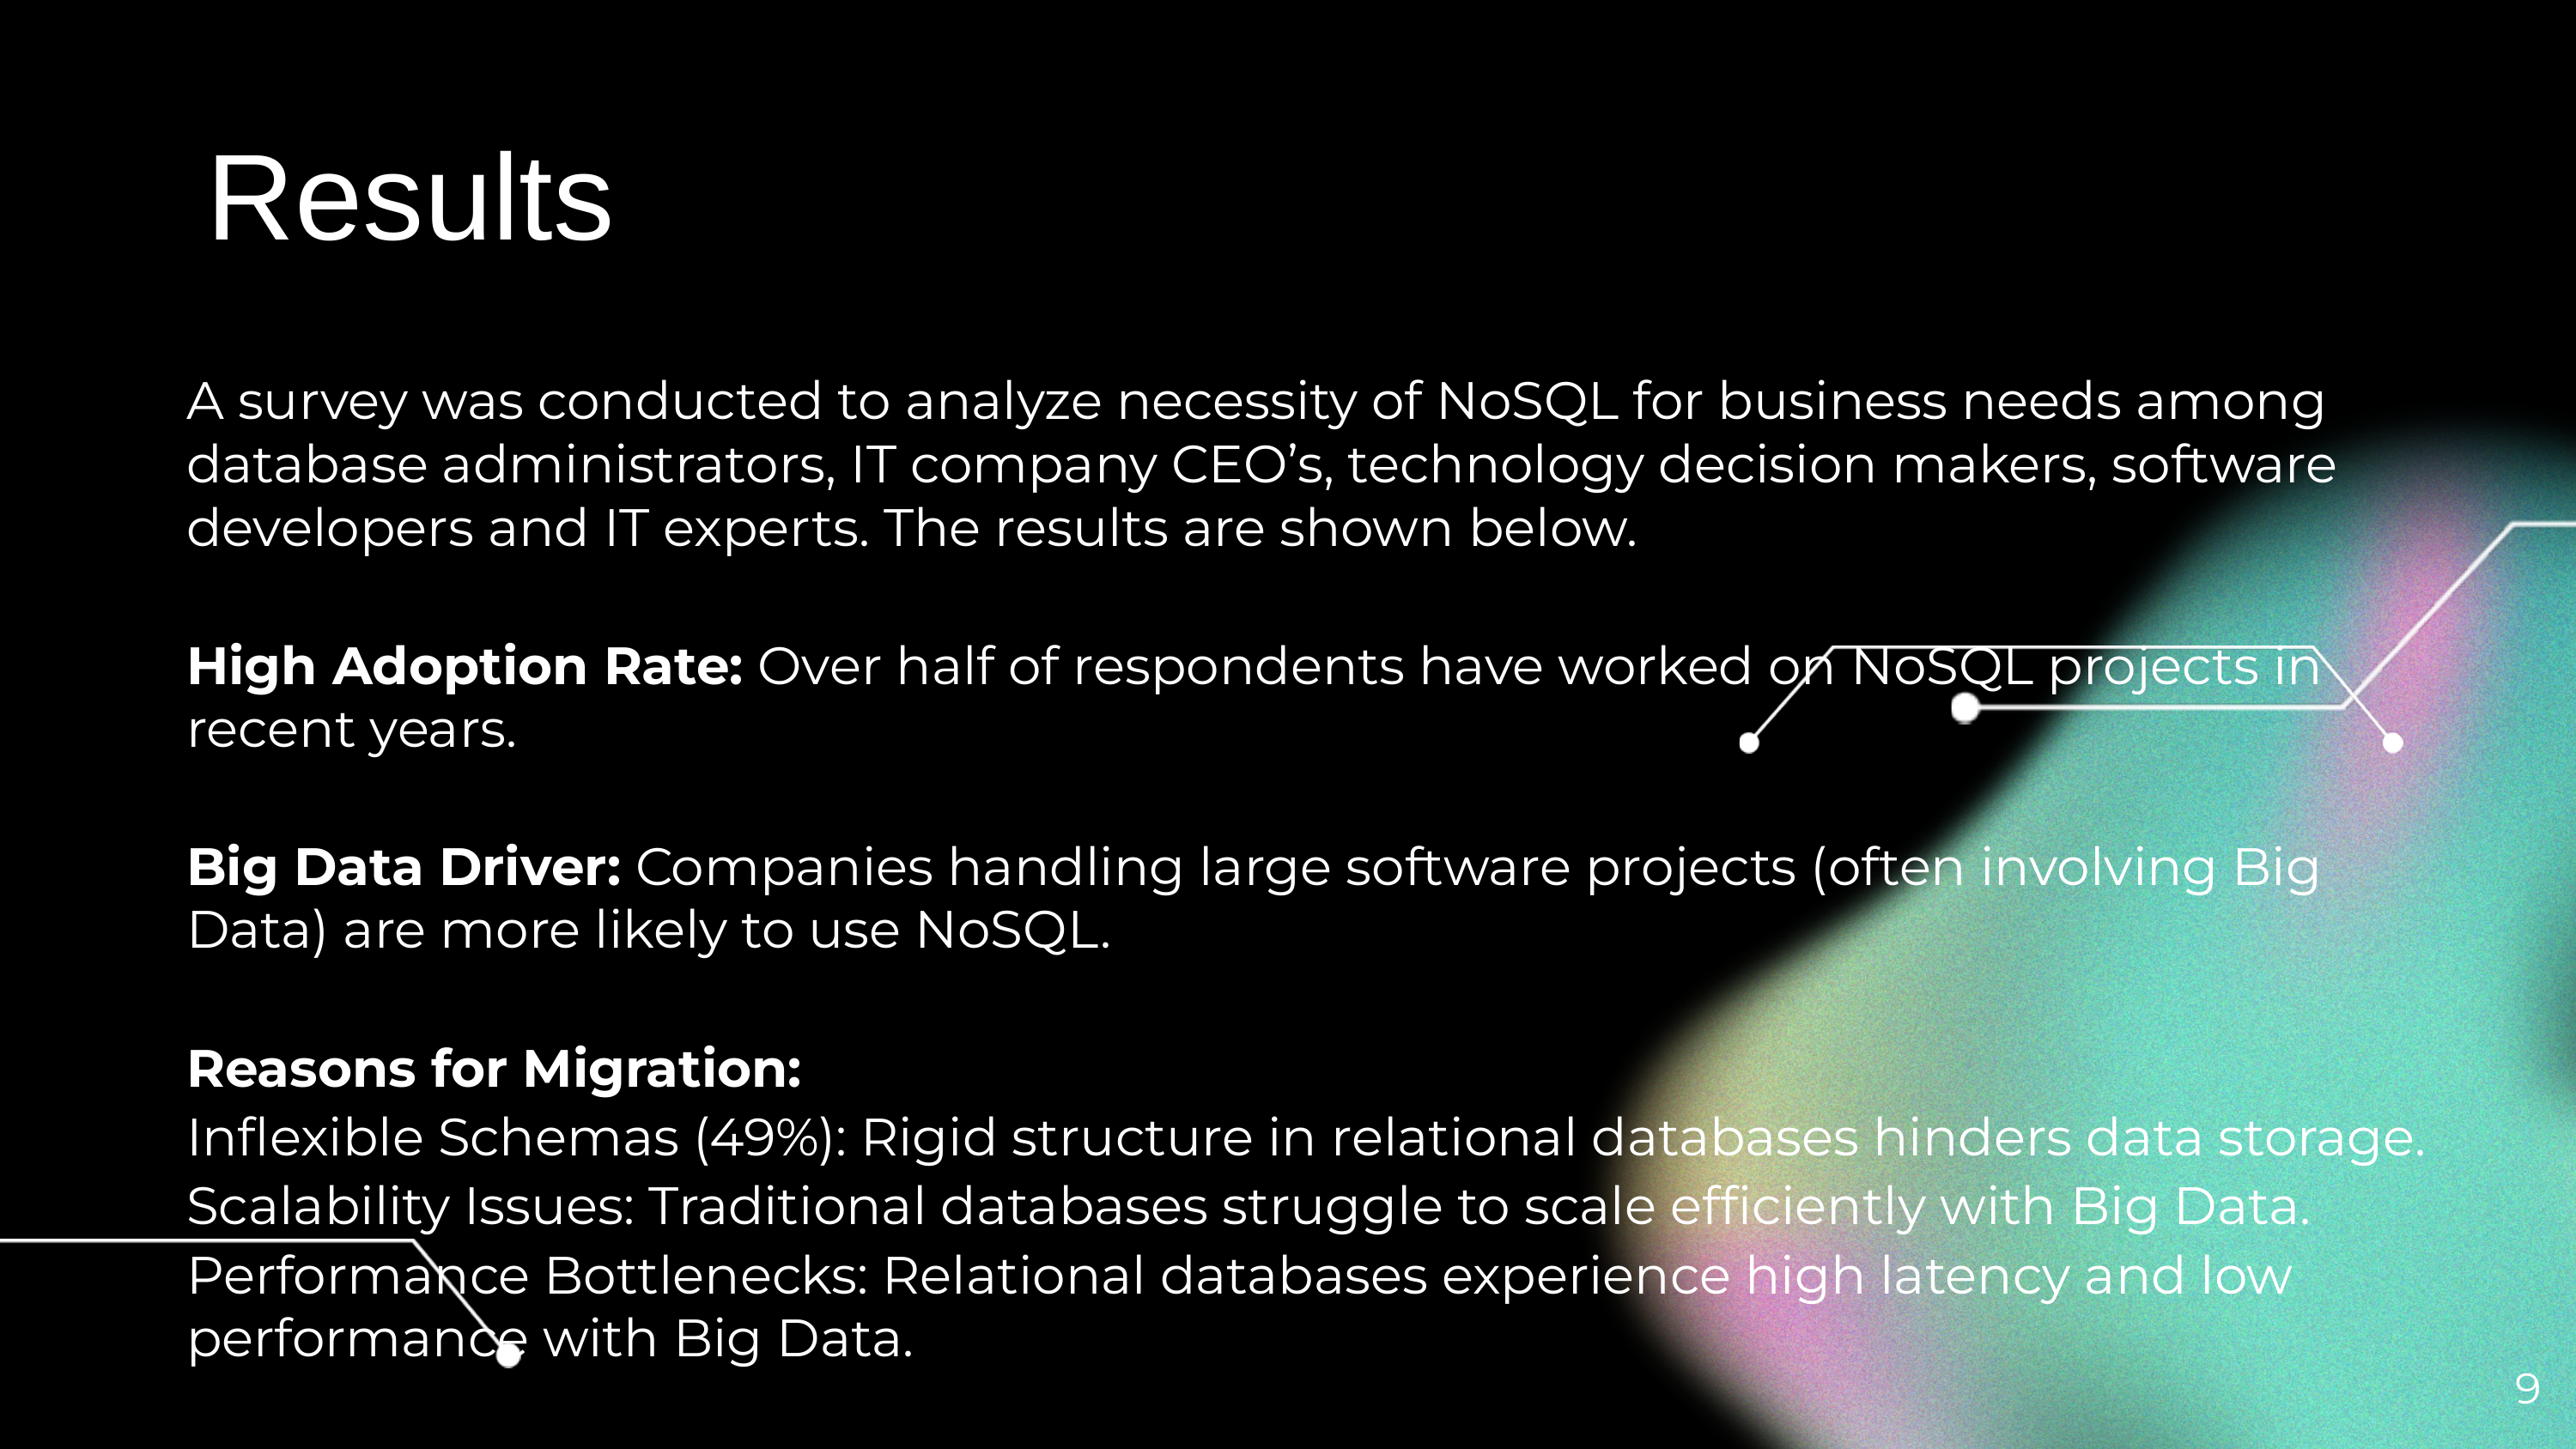

# Results
A survey was conducted to analyze necessity of NoSQL for business needs among database administrators, IT company CEO’s, technology decision makers, software developers and IT experts. The results are shown below.

High Adoption Rate: Over half of respondents have worked on NoSQL projects in recent years.

Big Data Driver: Companies handling large software projects (often involving Big Data) are more likely to use NoSQL.

Reasons for Migration:
Inflexible Schemas (49%): Rigid structure in relational databases hinders data storage.
Scalability Issues: Traditional databases struggle to scale efficiently with Big Data.
Performance Bottlenecks: Relational databases experience high latency and low performance with Big Data.

9